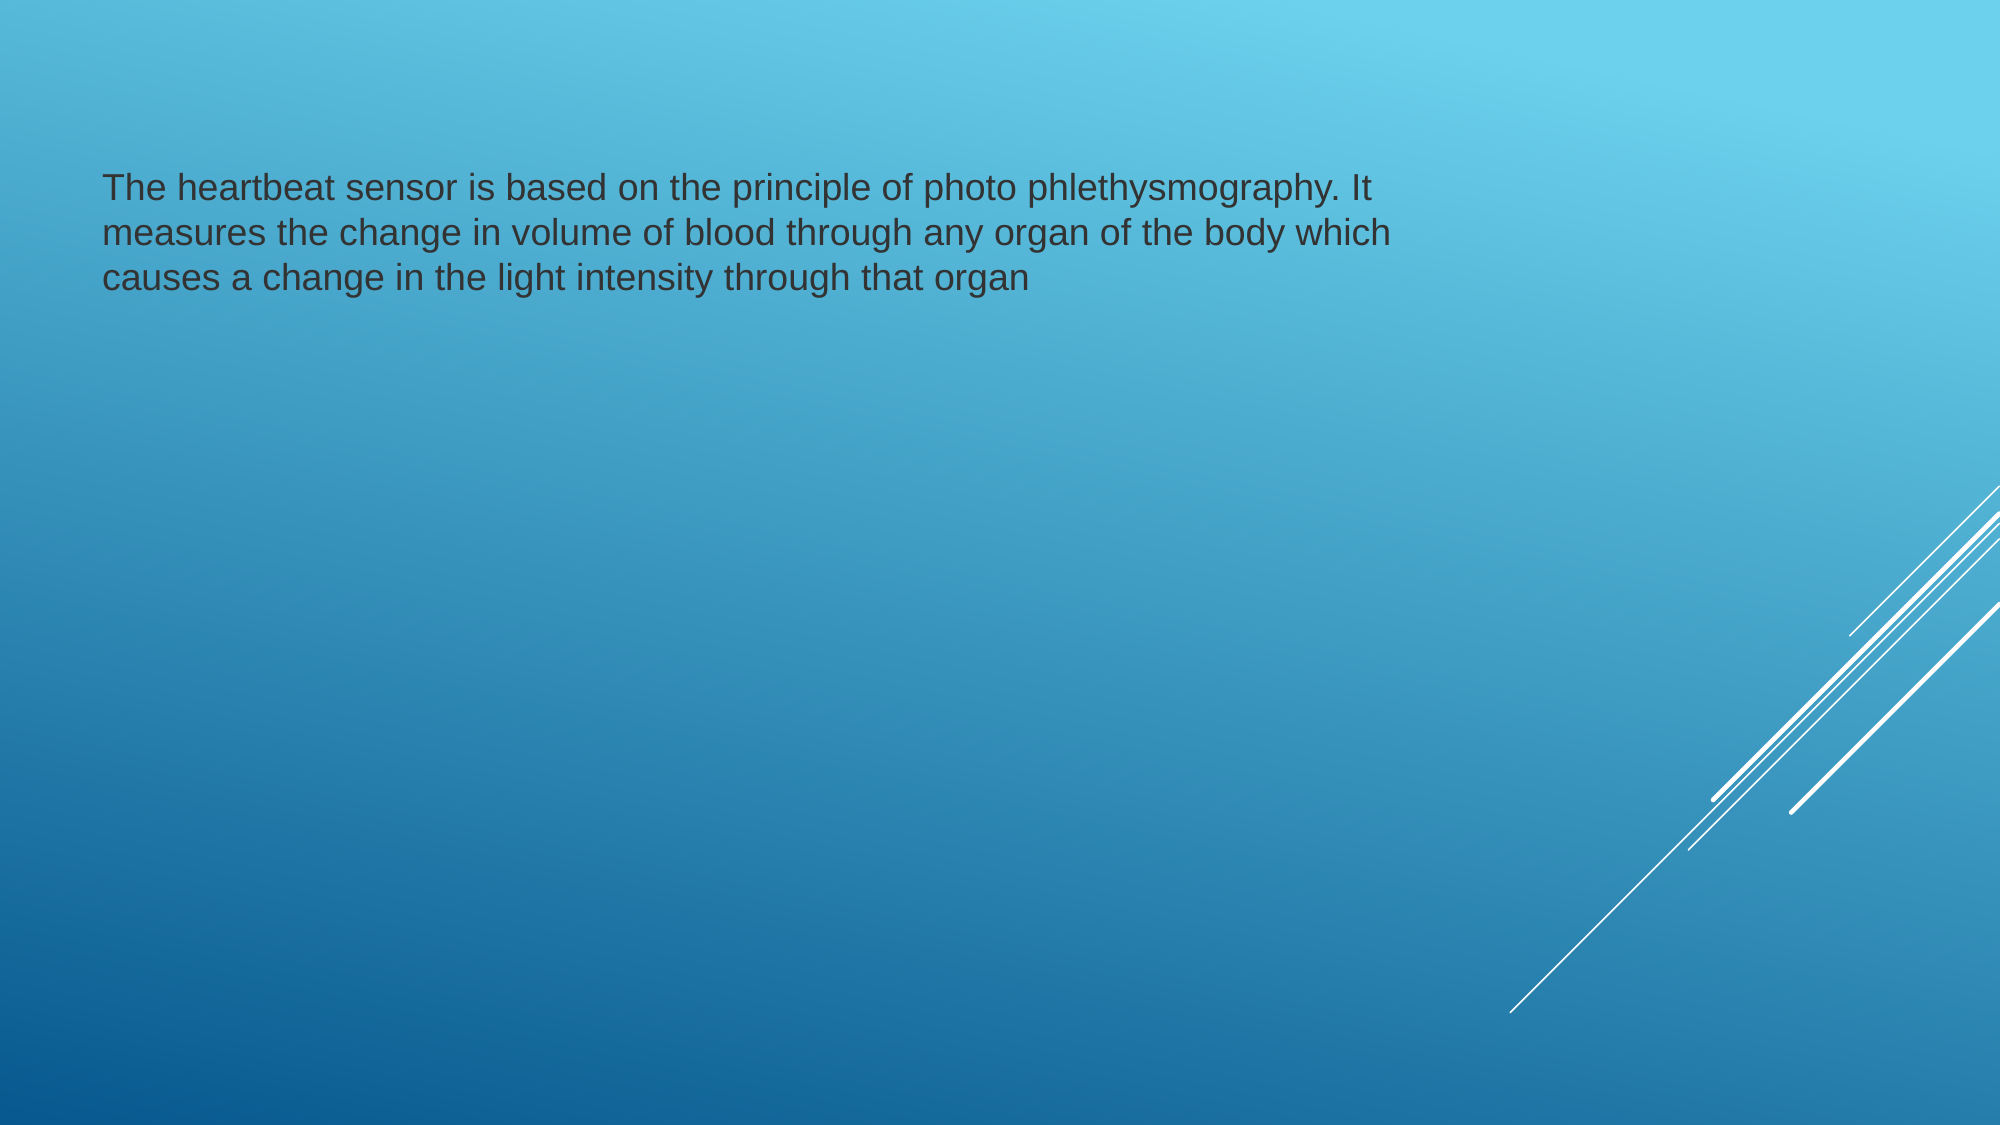

The heartbeat sensor is based on the principle of photo phlethysmography. It measures the change in volume of blood through any organ of the body which causes a change in the light intensity through that organ